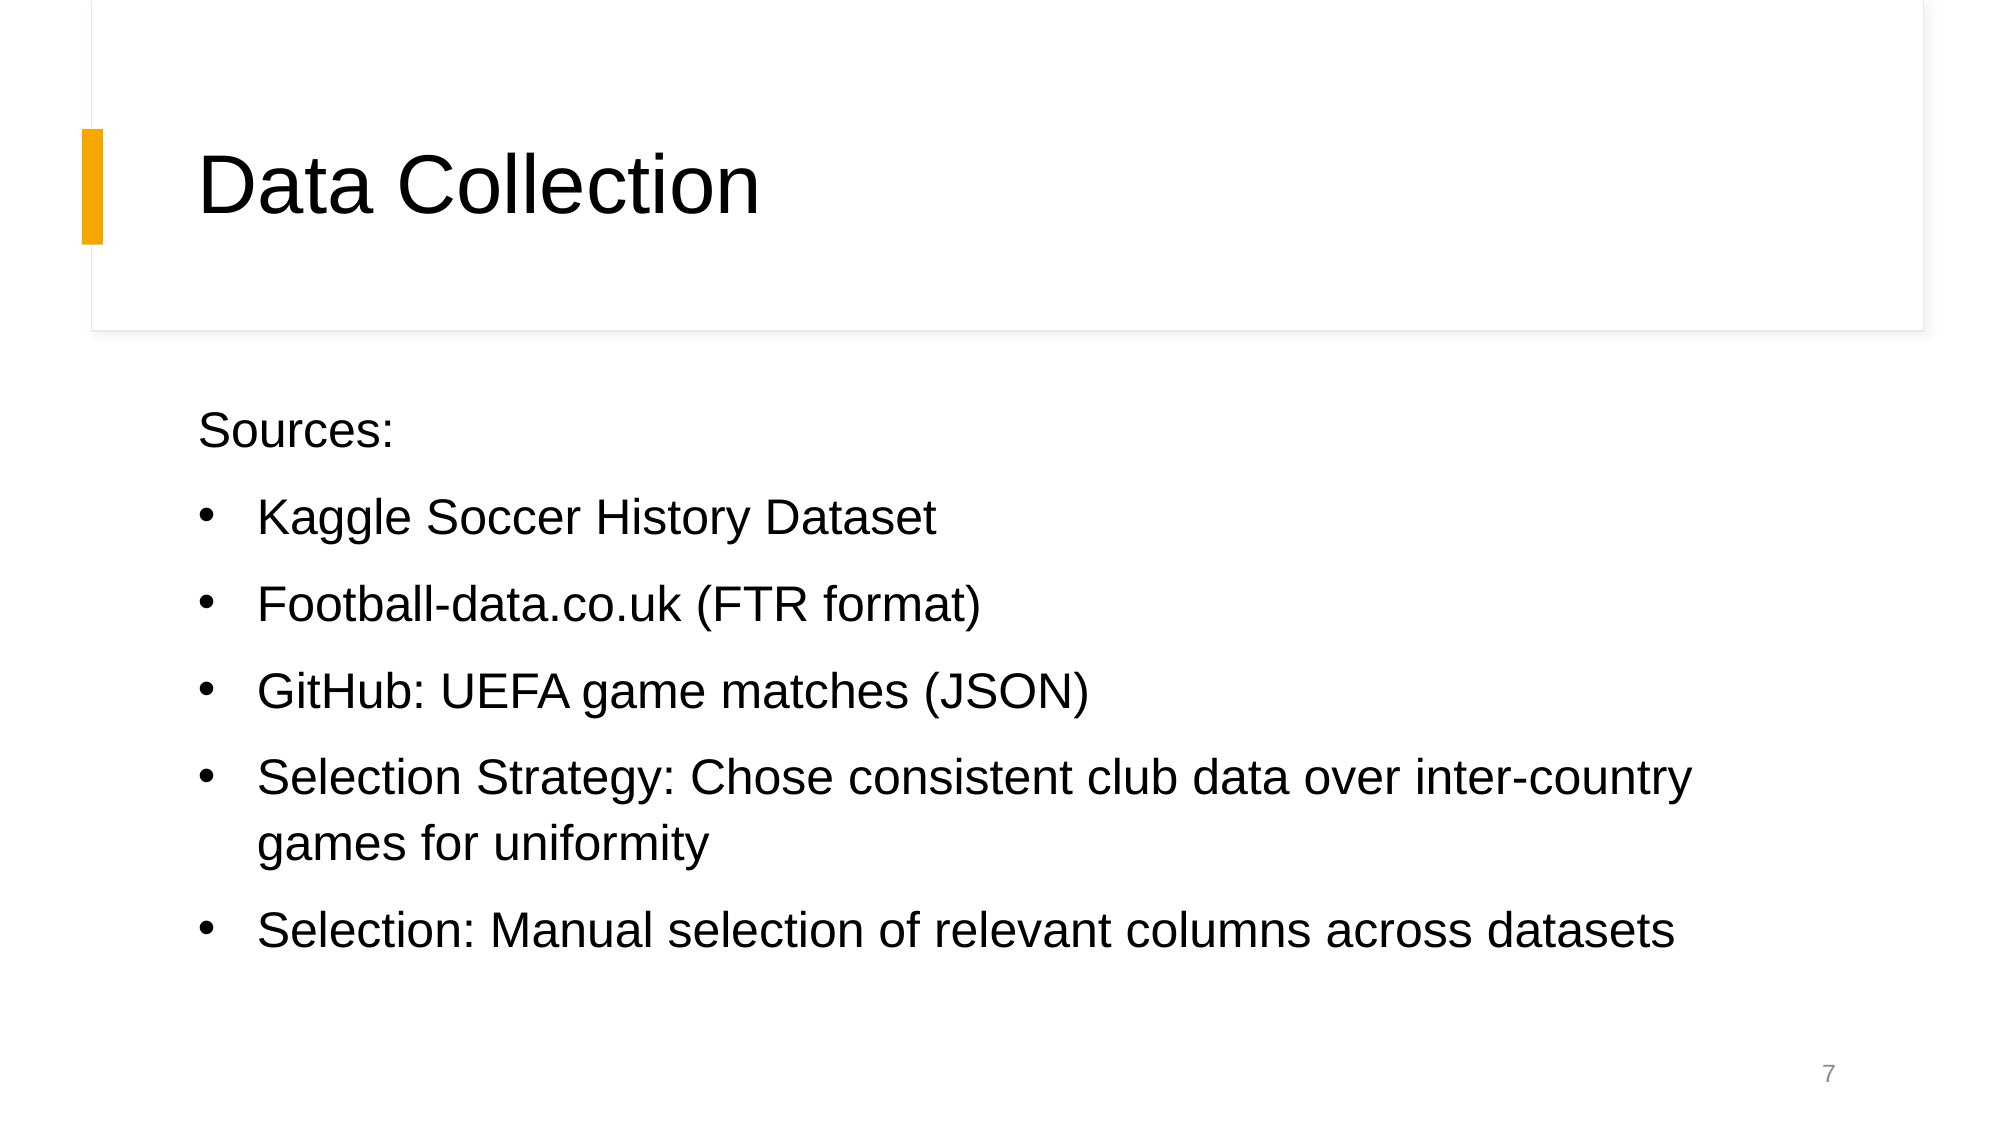

# Data Collection
Sources:
Kaggle Soccer History Dataset
Football-data.co.uk (FTR format)
GitHub: UEFA game matches (JSON)
Selection Strategy: Chose consistent club data over inter-country games for uniformity
Selection: Manual selection of relevant columns across datasets
7